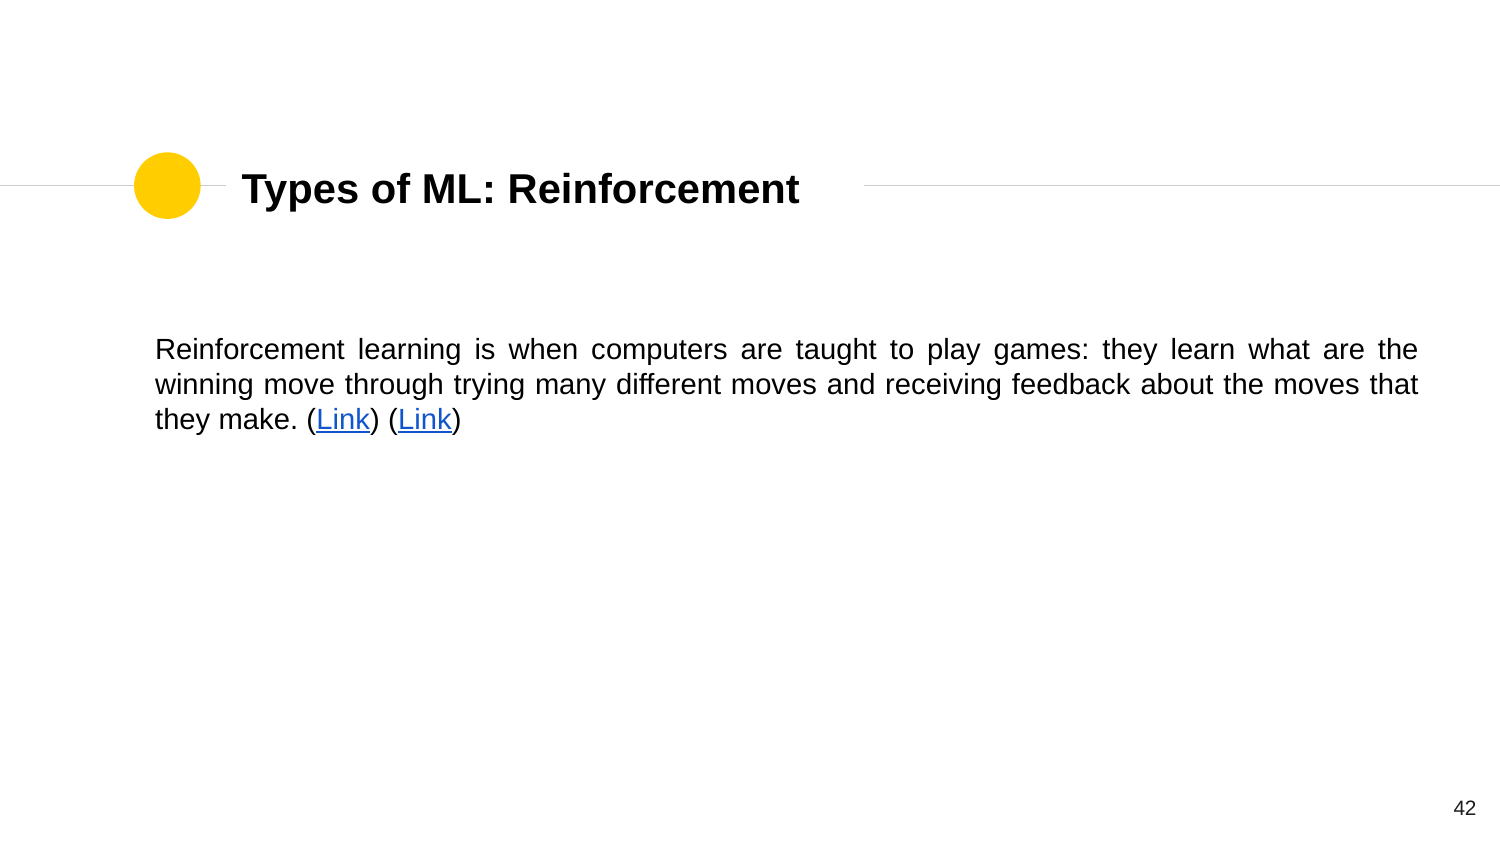

# Types of ML: Reinforcement

Reinforcement learning is when computers are taught to play games: they learn what are the winning move through trying many different moves and receiving feedback about the moves that they make. (Link) (Link)

42